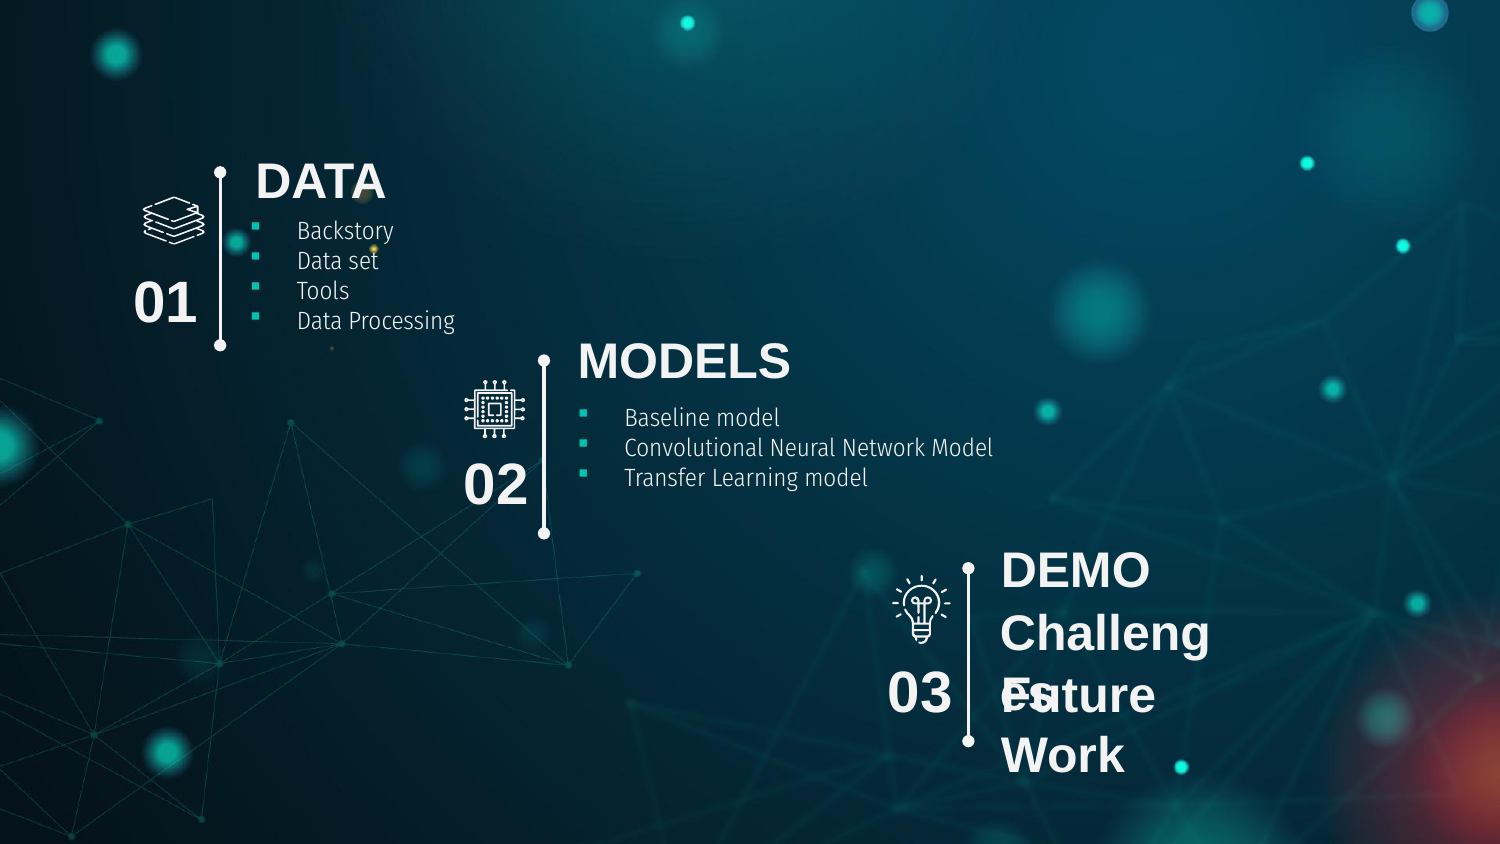

# DATA

Backstory
Data set
Tools
Data Processing
01
MODELS

Baseline model
Convolutional Neural Network Model
Transfer Learning model

02
DEMO

Challenges
03
Future Work